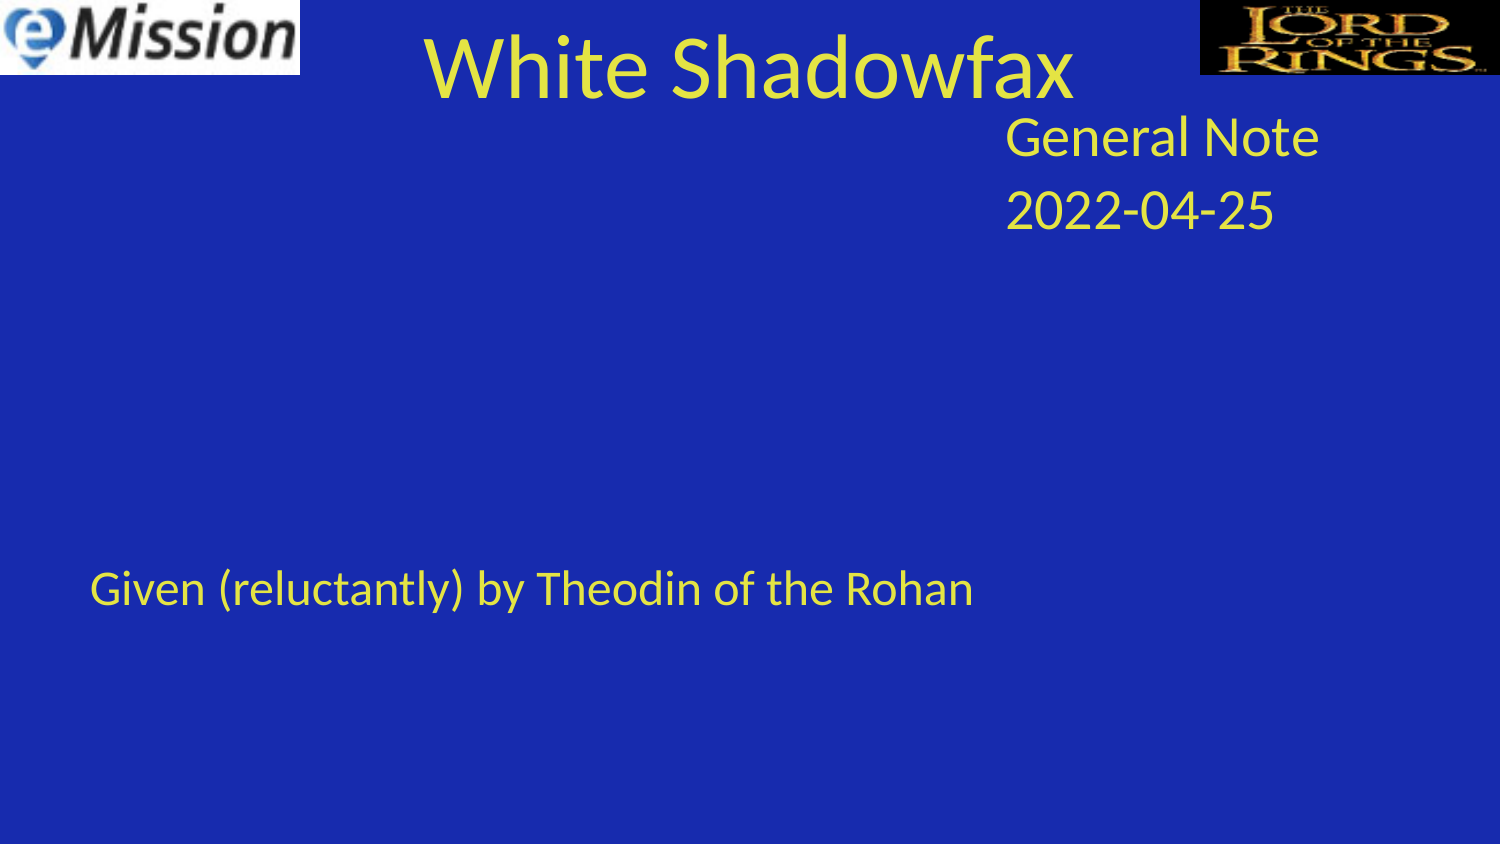

White Shadowfax
| General Note |
| --- |
| 2022-04-25 |
Given (reluctantly) by Theodin of the Rohan